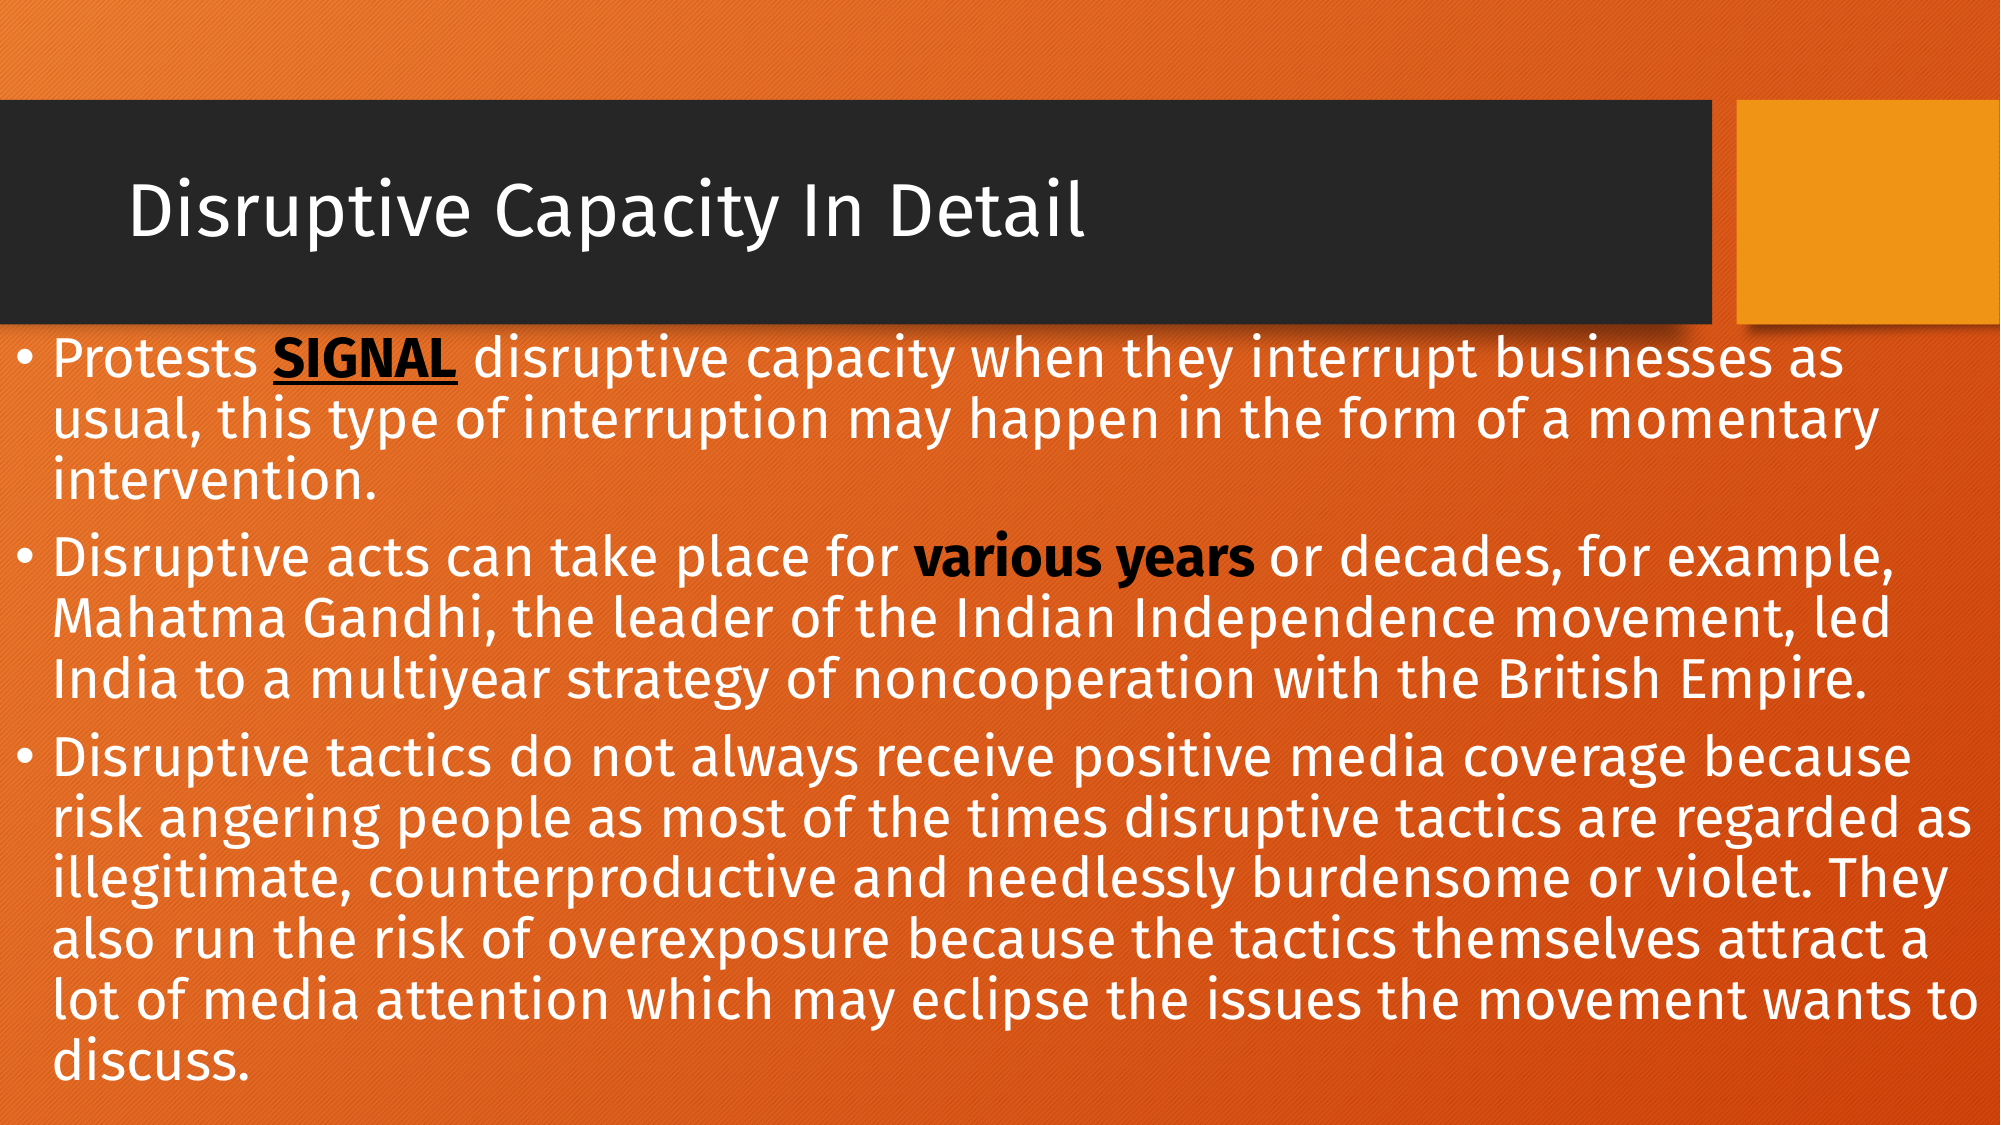

# Disruptive Capacity In Detail
Protests SIGNAL disruptive capacity when they interrupt businesses as usual, this type of interruption may happen in the form of a momentary intervention.
Disruptive acts can take place for various years or decades, for example, Mahatma Gandhi, the leader of the Indian Independence movement, led India to a multiyear strategy of noncooperation with the British Empire.
Disruptive tactics do not always receive positive media coverage because risk angering people as most of the times disruptive tactics are regarded as illegitimate, counterproductive and needlessly burdensome or violet. They also run the risk of overexposure because the tactics themselves attract a lot of media attention which may eclipse the issues the movement wants to discuss.